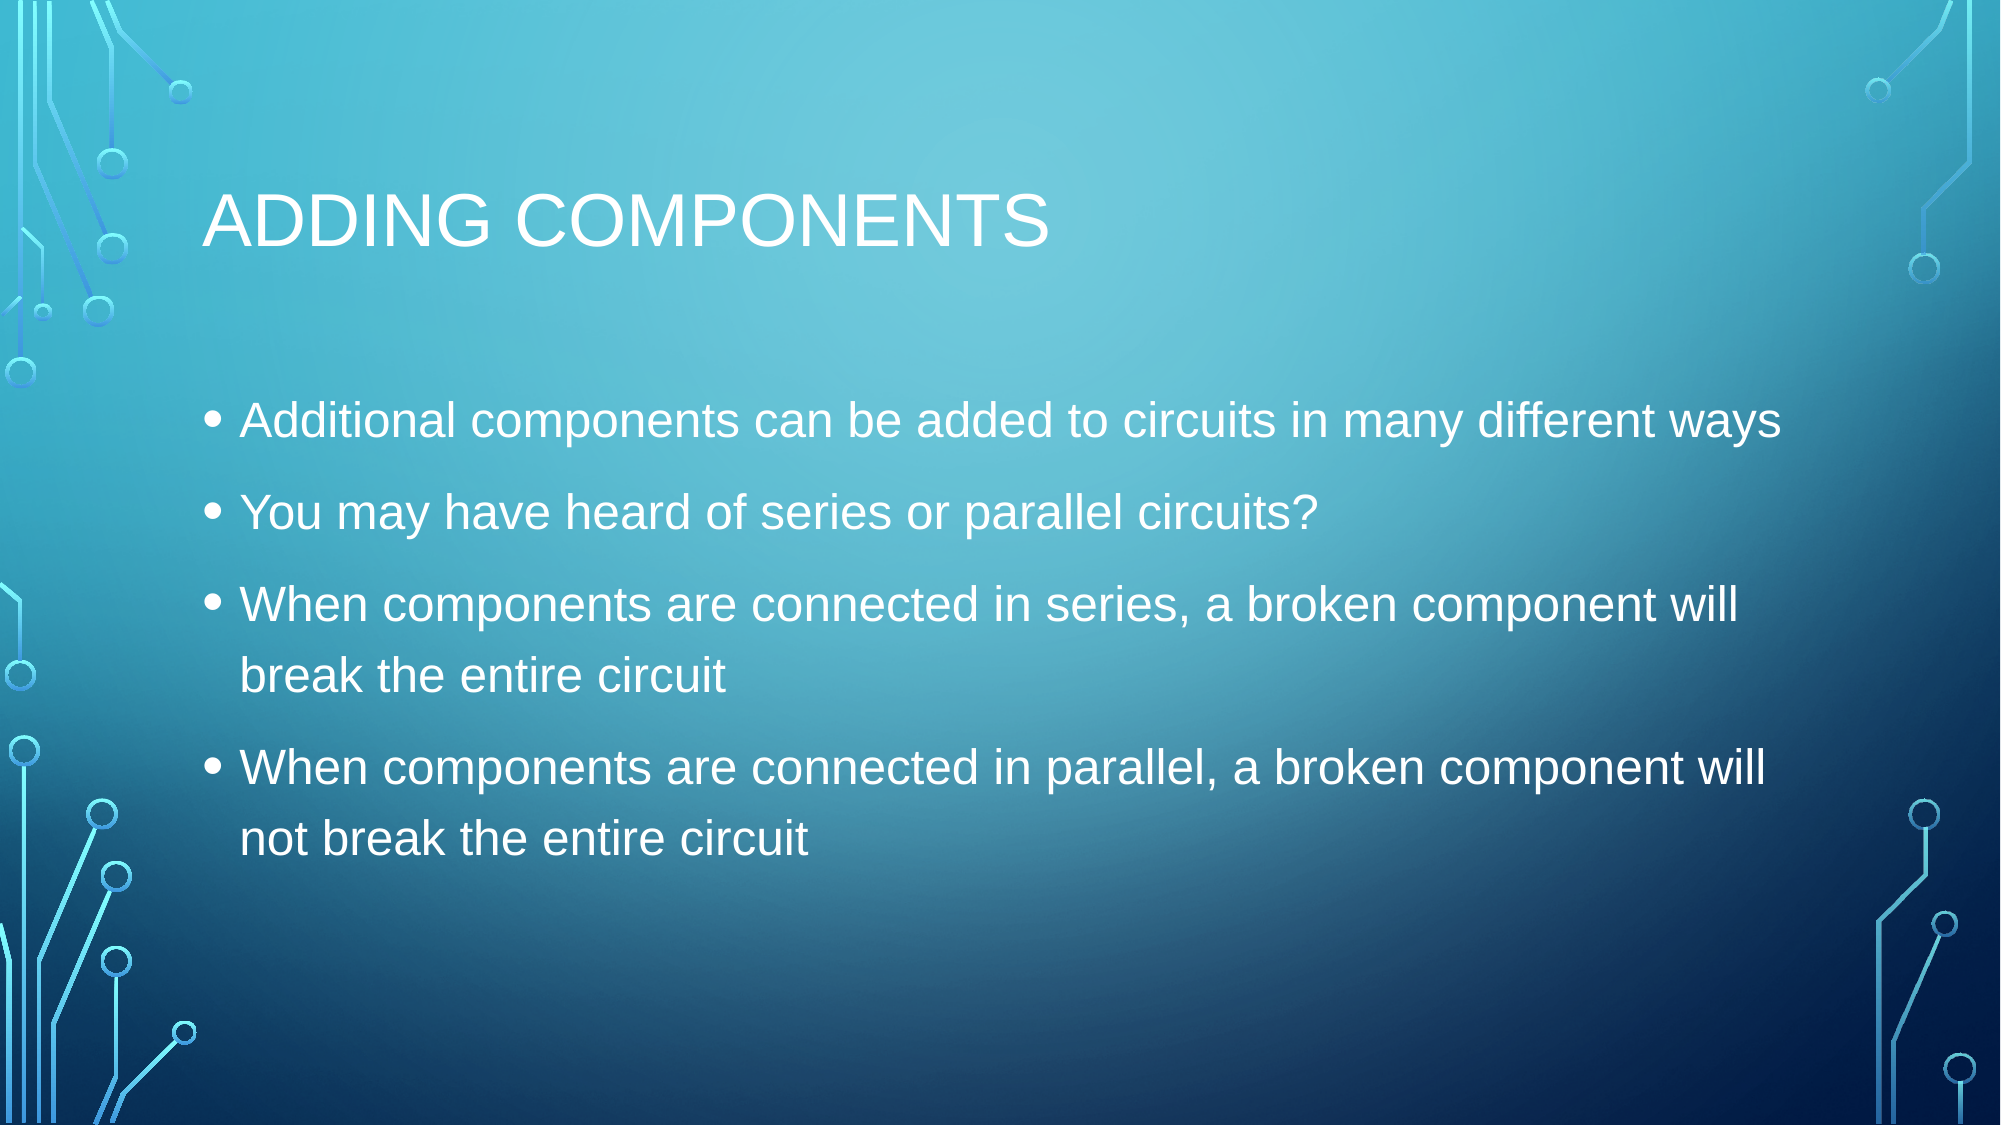

# Adding components
Additional components can be added to circuits in many different ways
You may have heard of series or parallel circuits?
When components are connected in series, a broken component will break the entire circuit
When components are connected in parallel, a broken component will not break the entire circuit